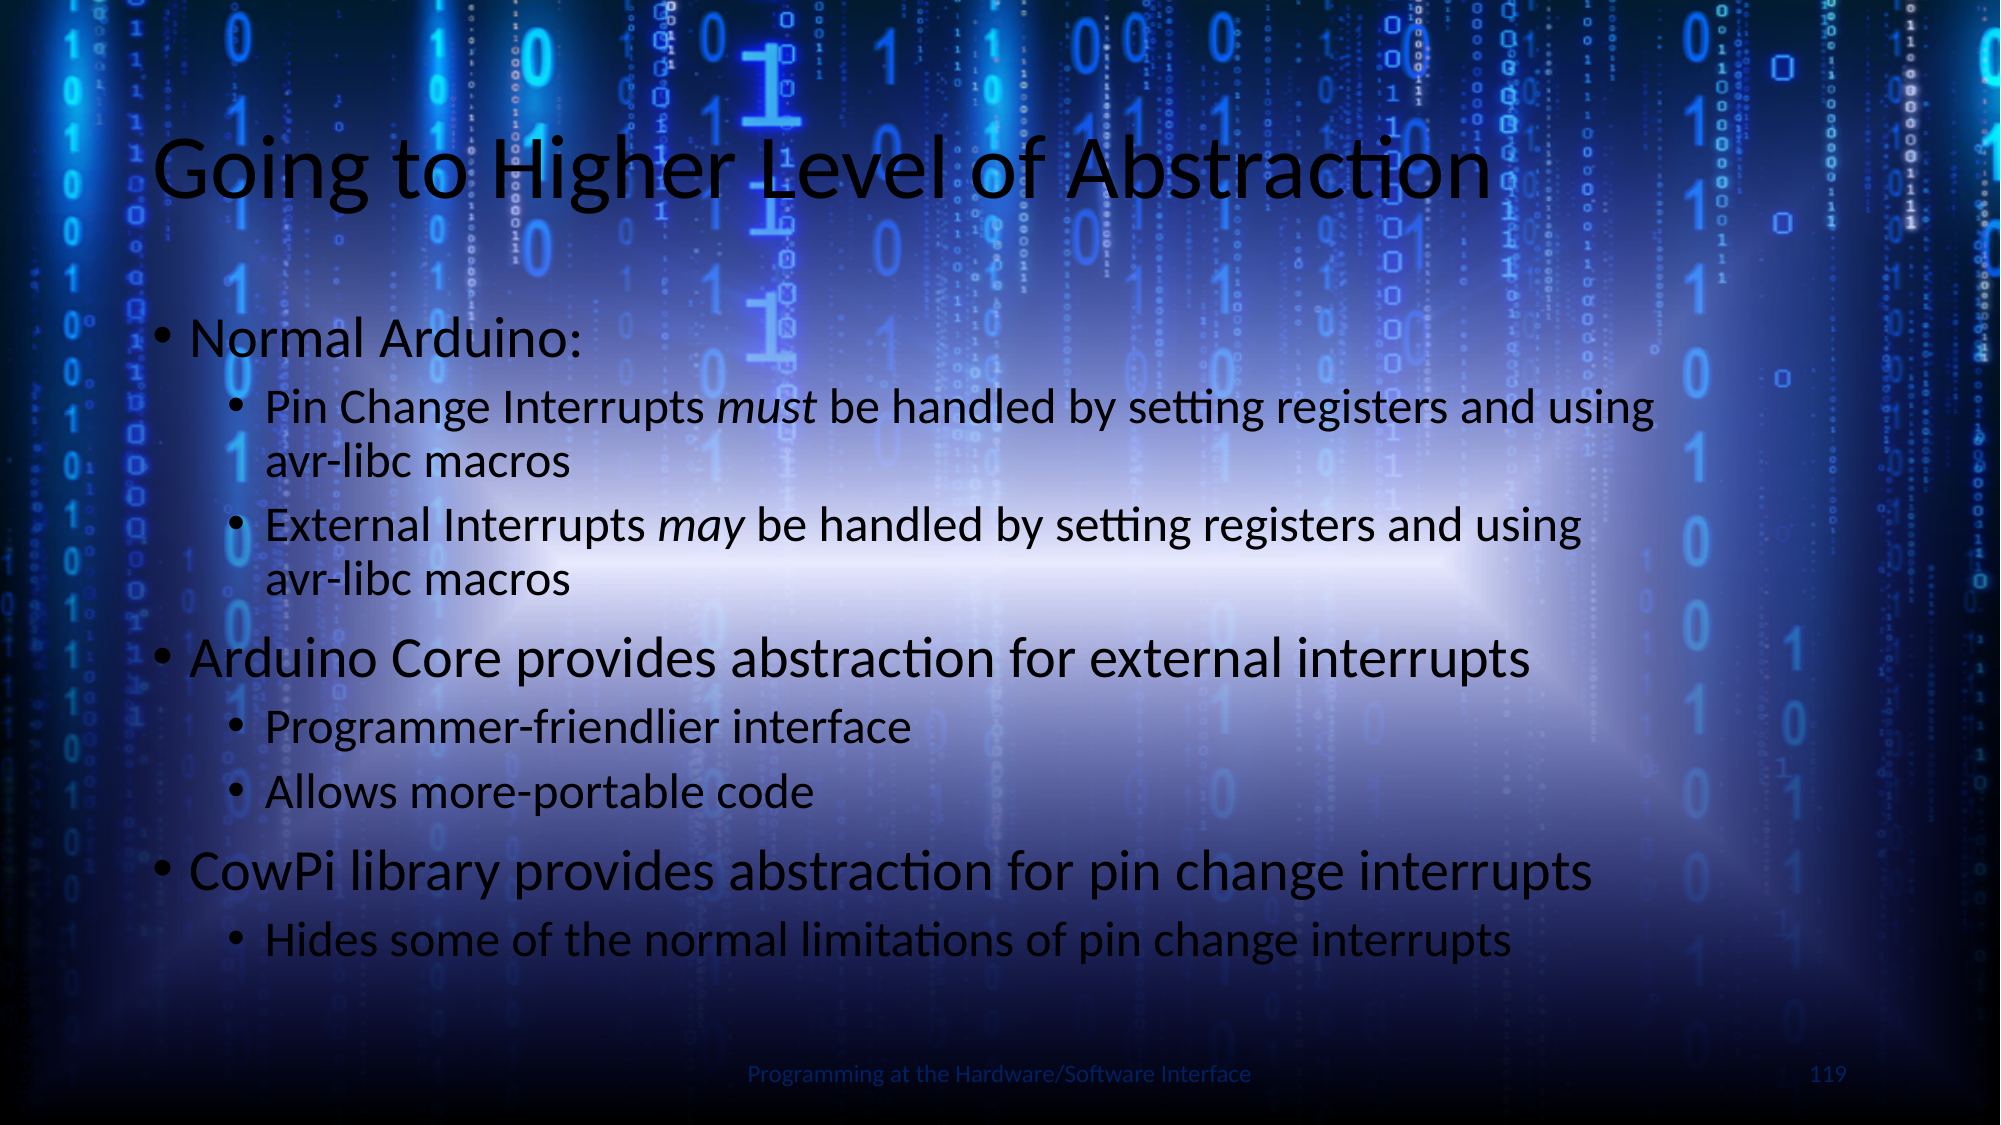

# Going to Higher Level of Abstraction
Normal Arduino:
Pin Change Interrupts must be handled by setting registers and using
avr-libc macros
External Interrupts may be handled by setting registers and using
avr-libc macros
Arduino Core provides abstraction for external interrupts
Programmer-friendlier interface
Allows more-portable code
CowPi library provides abstraction for pin change interrupts
Hides some of the normal limitations of pin change interrupts
Slide by Bohn
Programming at the Hardware/Software Interface
119